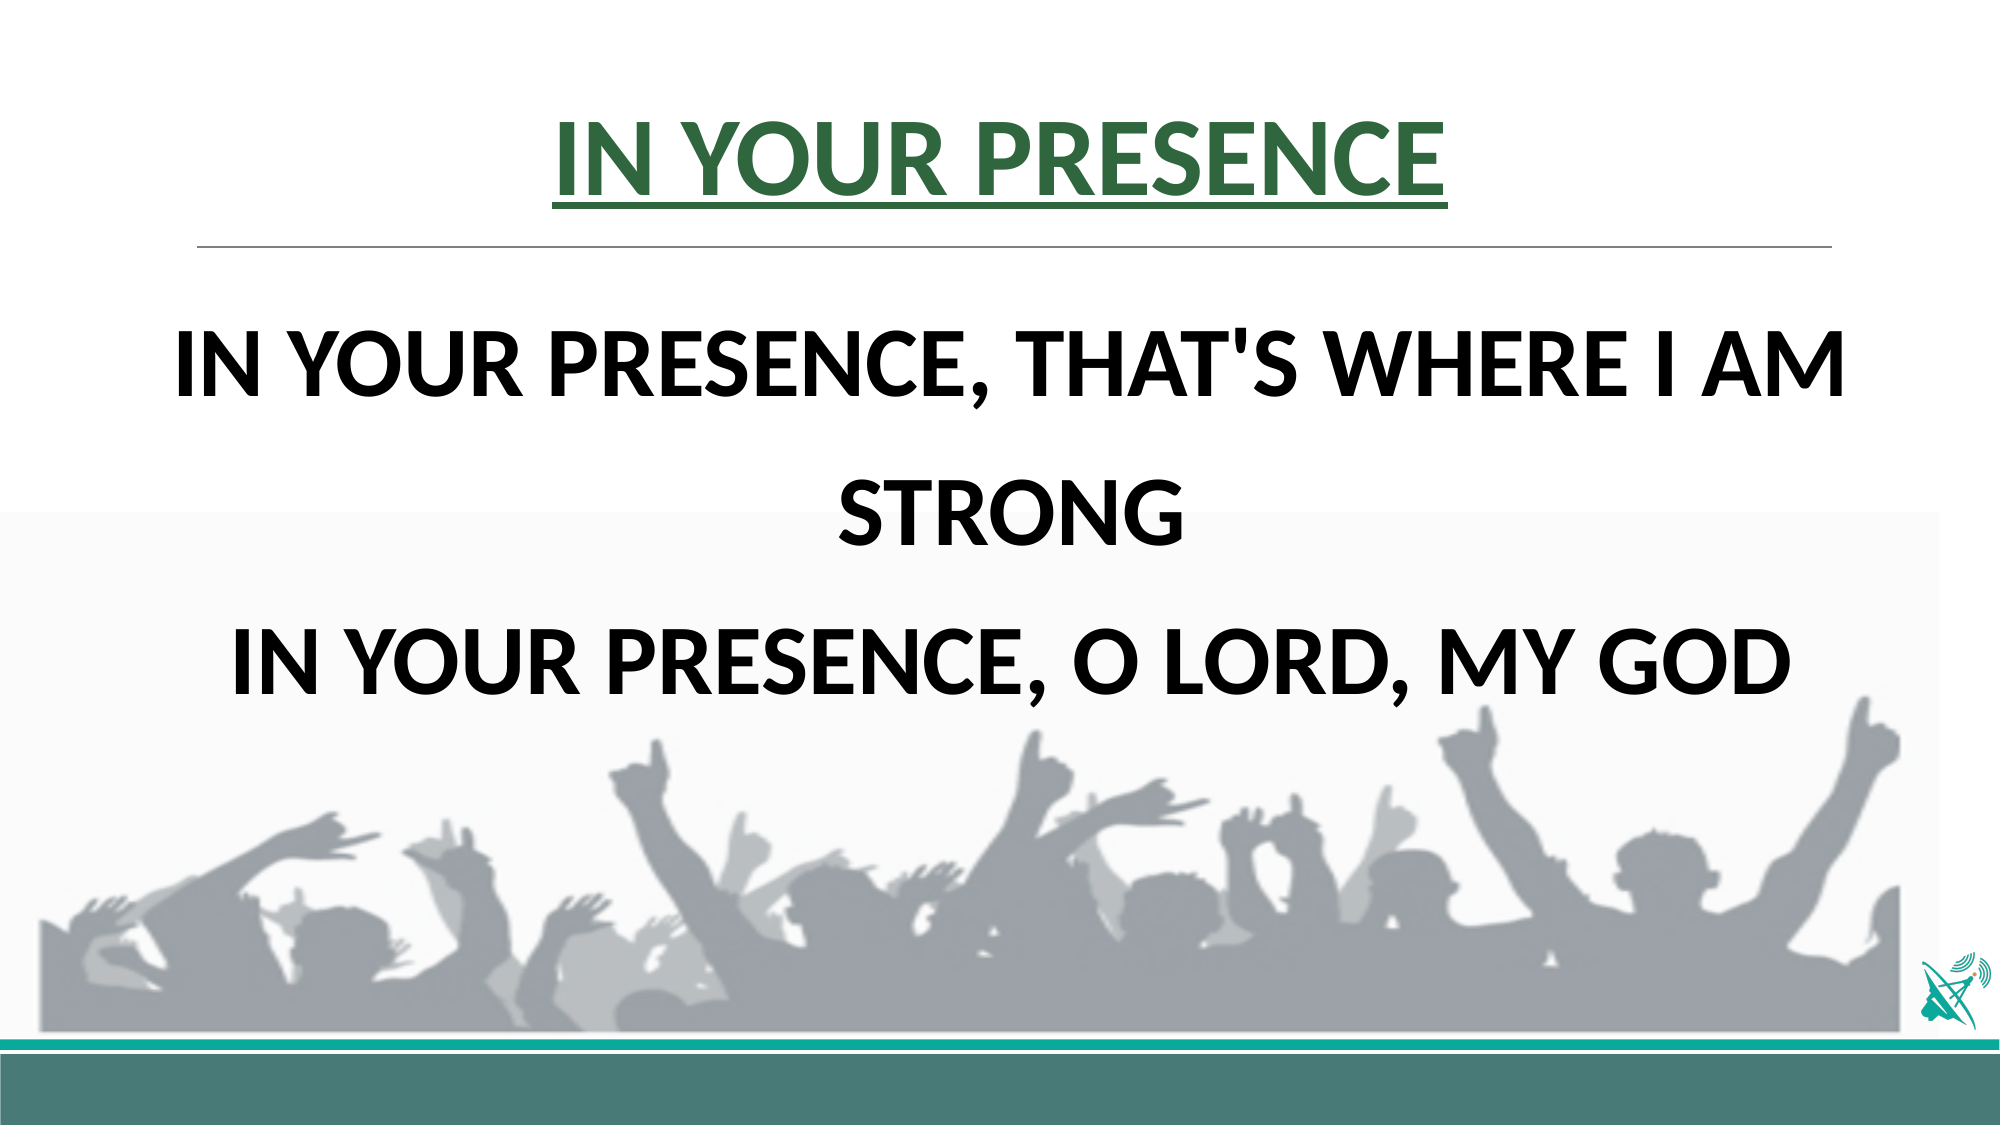

# IN YOUR PRESENCE

IN YOUR PRESENCE, THAT'S WHERE I AM
STRONG
IN YOUR PRESENCE, O LORD, MY GOD